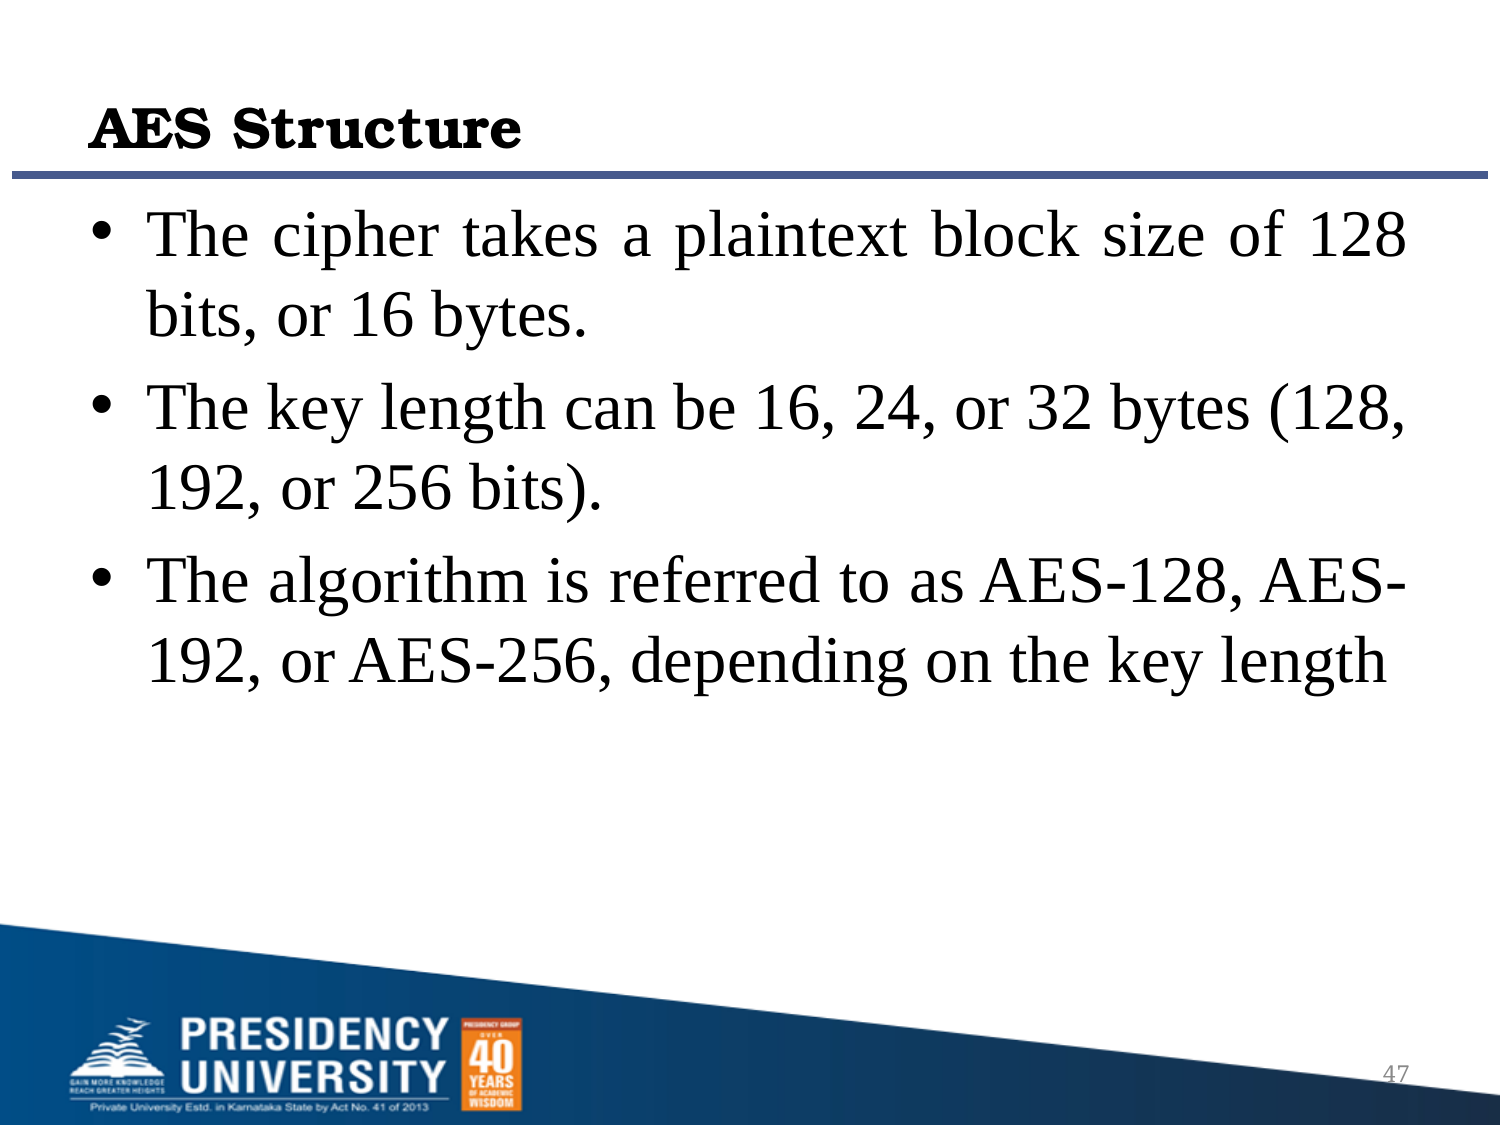

# AES Structure
The cipher takes a plaintext block size of 128 bits, or 16 bytes.
The key length can be 16, 24, or 32 bytes (128, 192, or 256 bits).
The algorithm is referred to as AES-128, AES-192, or AES-256, depending on the key length

47